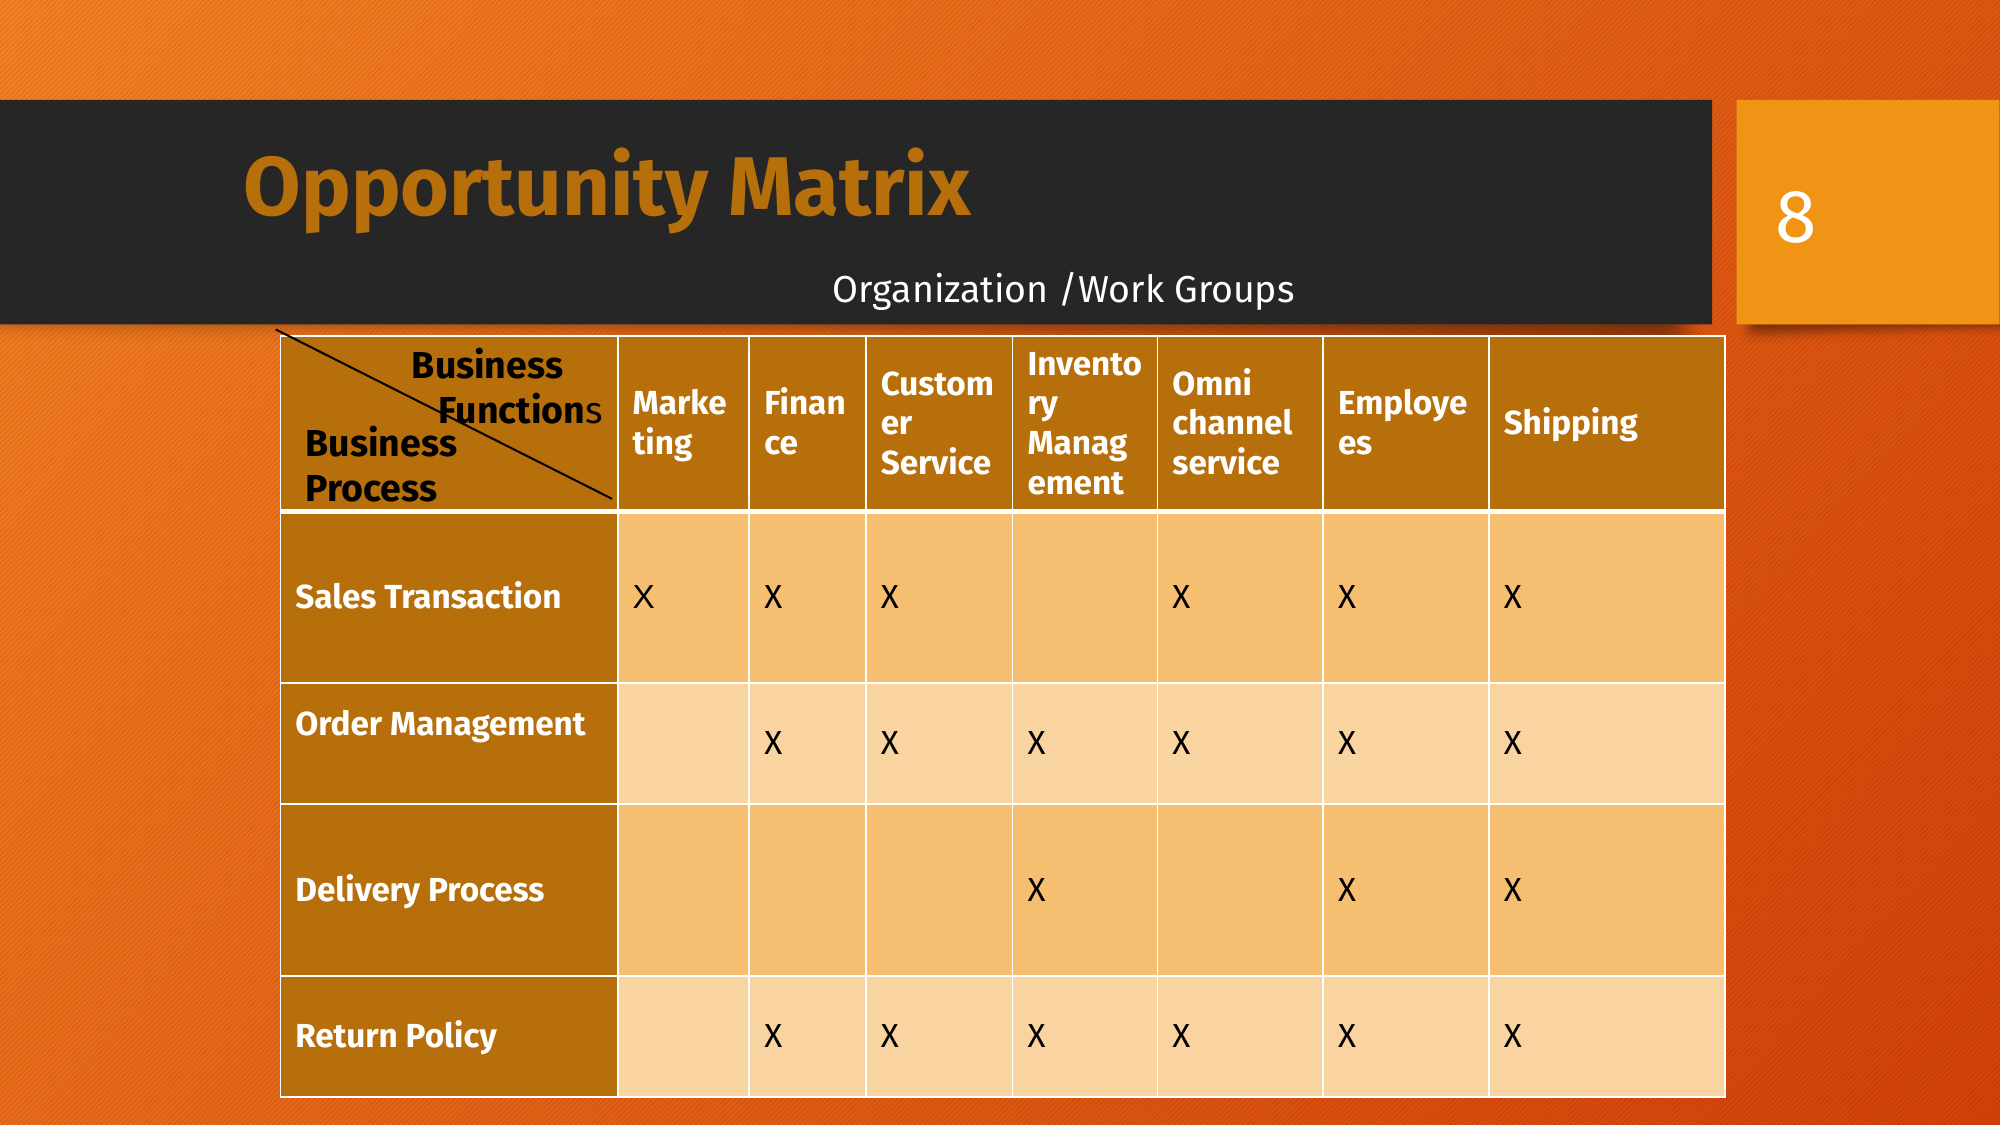

High Level Enterprise Data Warehouse Bus Matrix
# Opportunity Matrix
8
Organization /Work Groups
Business
   Functions
|  | Marketing | Finance | Customer Service | Inventory Management | Omni channel service | Employees | Shipping |
| --- | --- | --- | --- | --- | --- | --- | --- |
| Sales Transaction | X | X | X |  | X | X | X |
| Order Management |  | X | X | X | X | X | X |
| Delivery Process |  |  |  | X |  | X | X |
| Return Policy |  | X | X | X | X | X | X |
Business Process
Business Processes